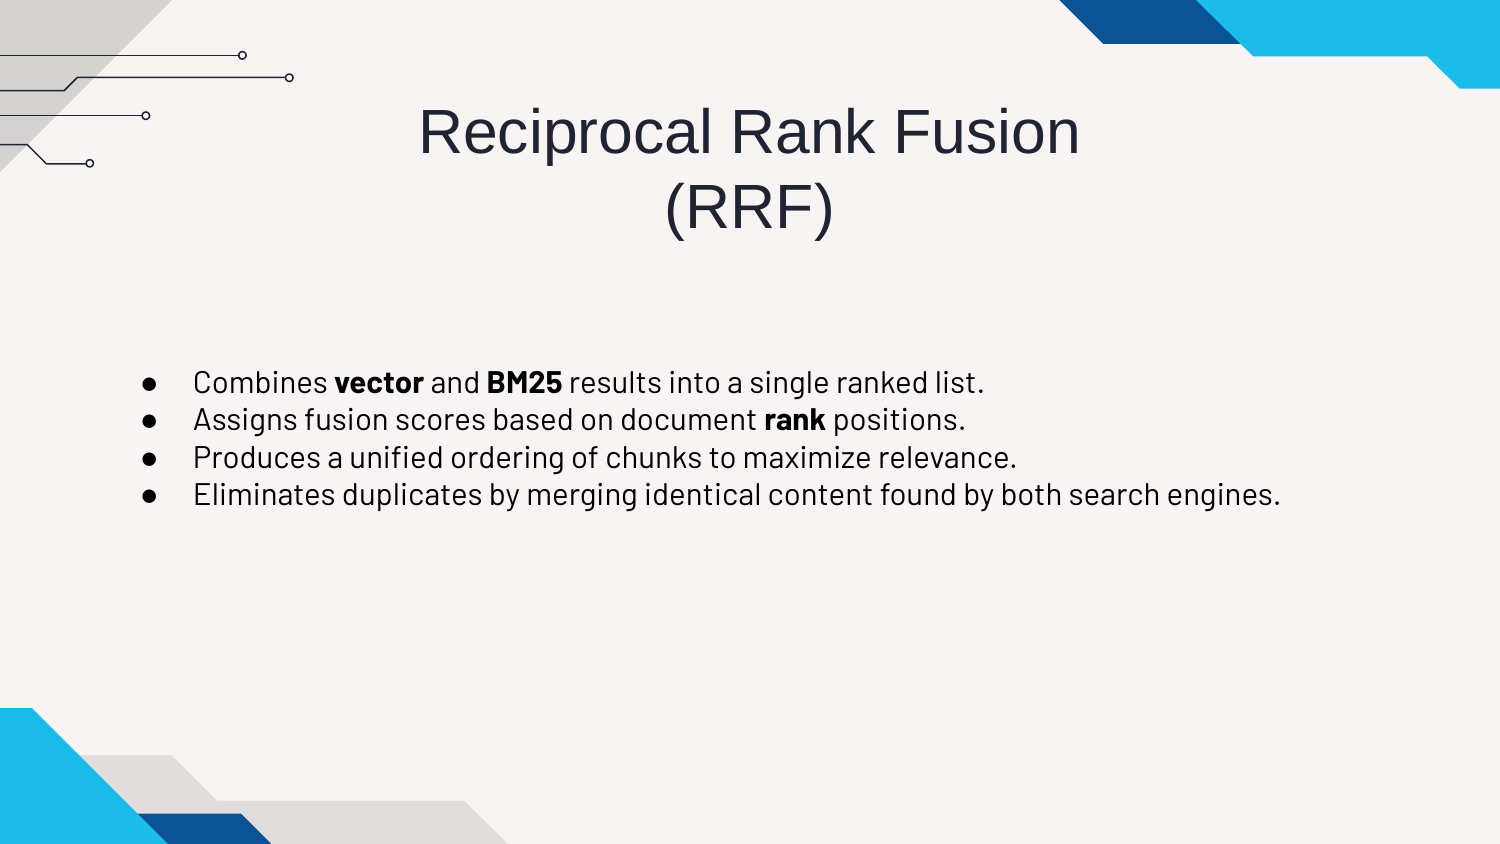

# Reciprocal Rank Fusion (RRF)
Combines vector and BM25 results into a single ranked list.
Assigns fusion scores based on document rank positions.
Produces a unified ordering of chunks to maximize relevance.
Eliminates duplicates by merging identical content found by both search engines.